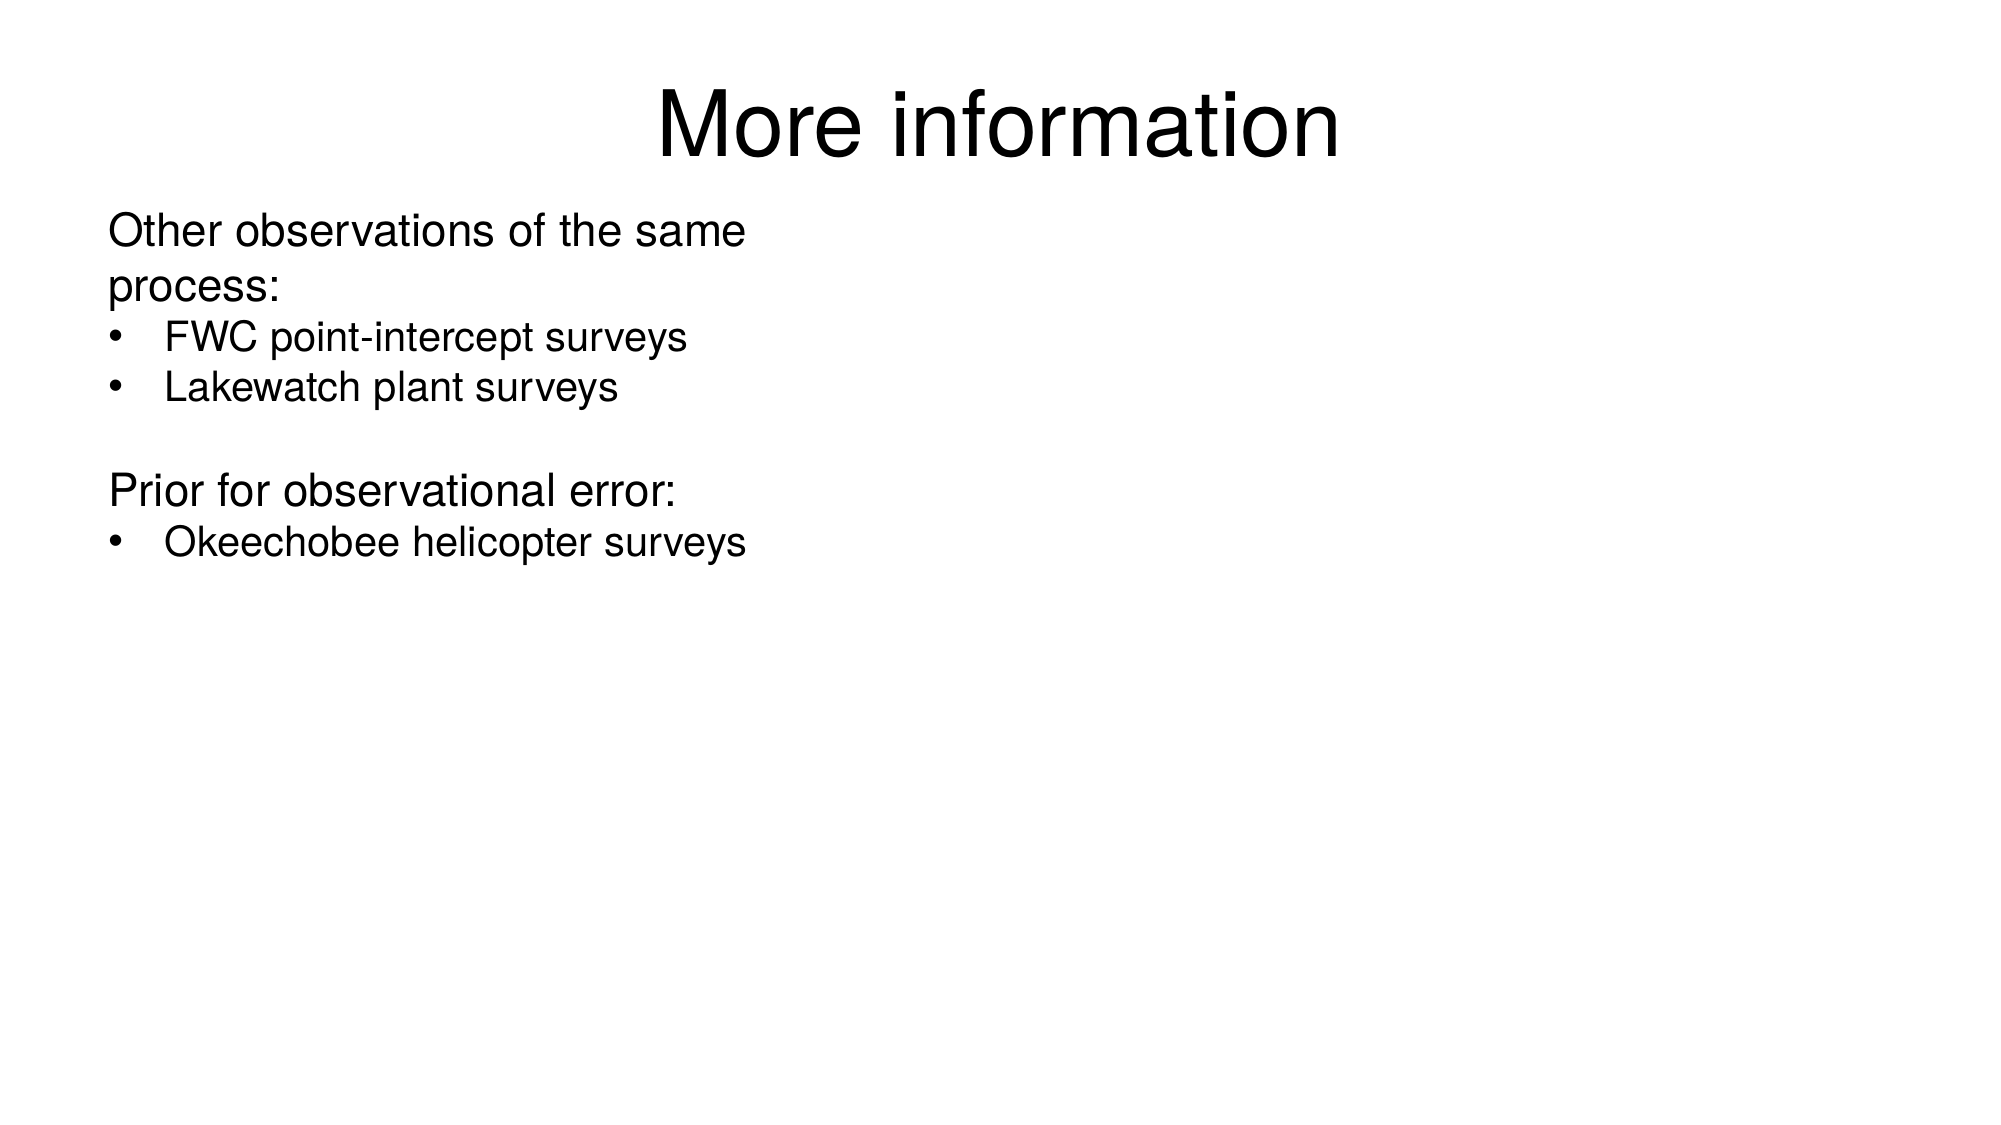

More information
Other observations of the same process:
FWC point-intercept surveys
Lakewatch plant surveys

Prior for observational error:
Okeechobee helicopter surveys